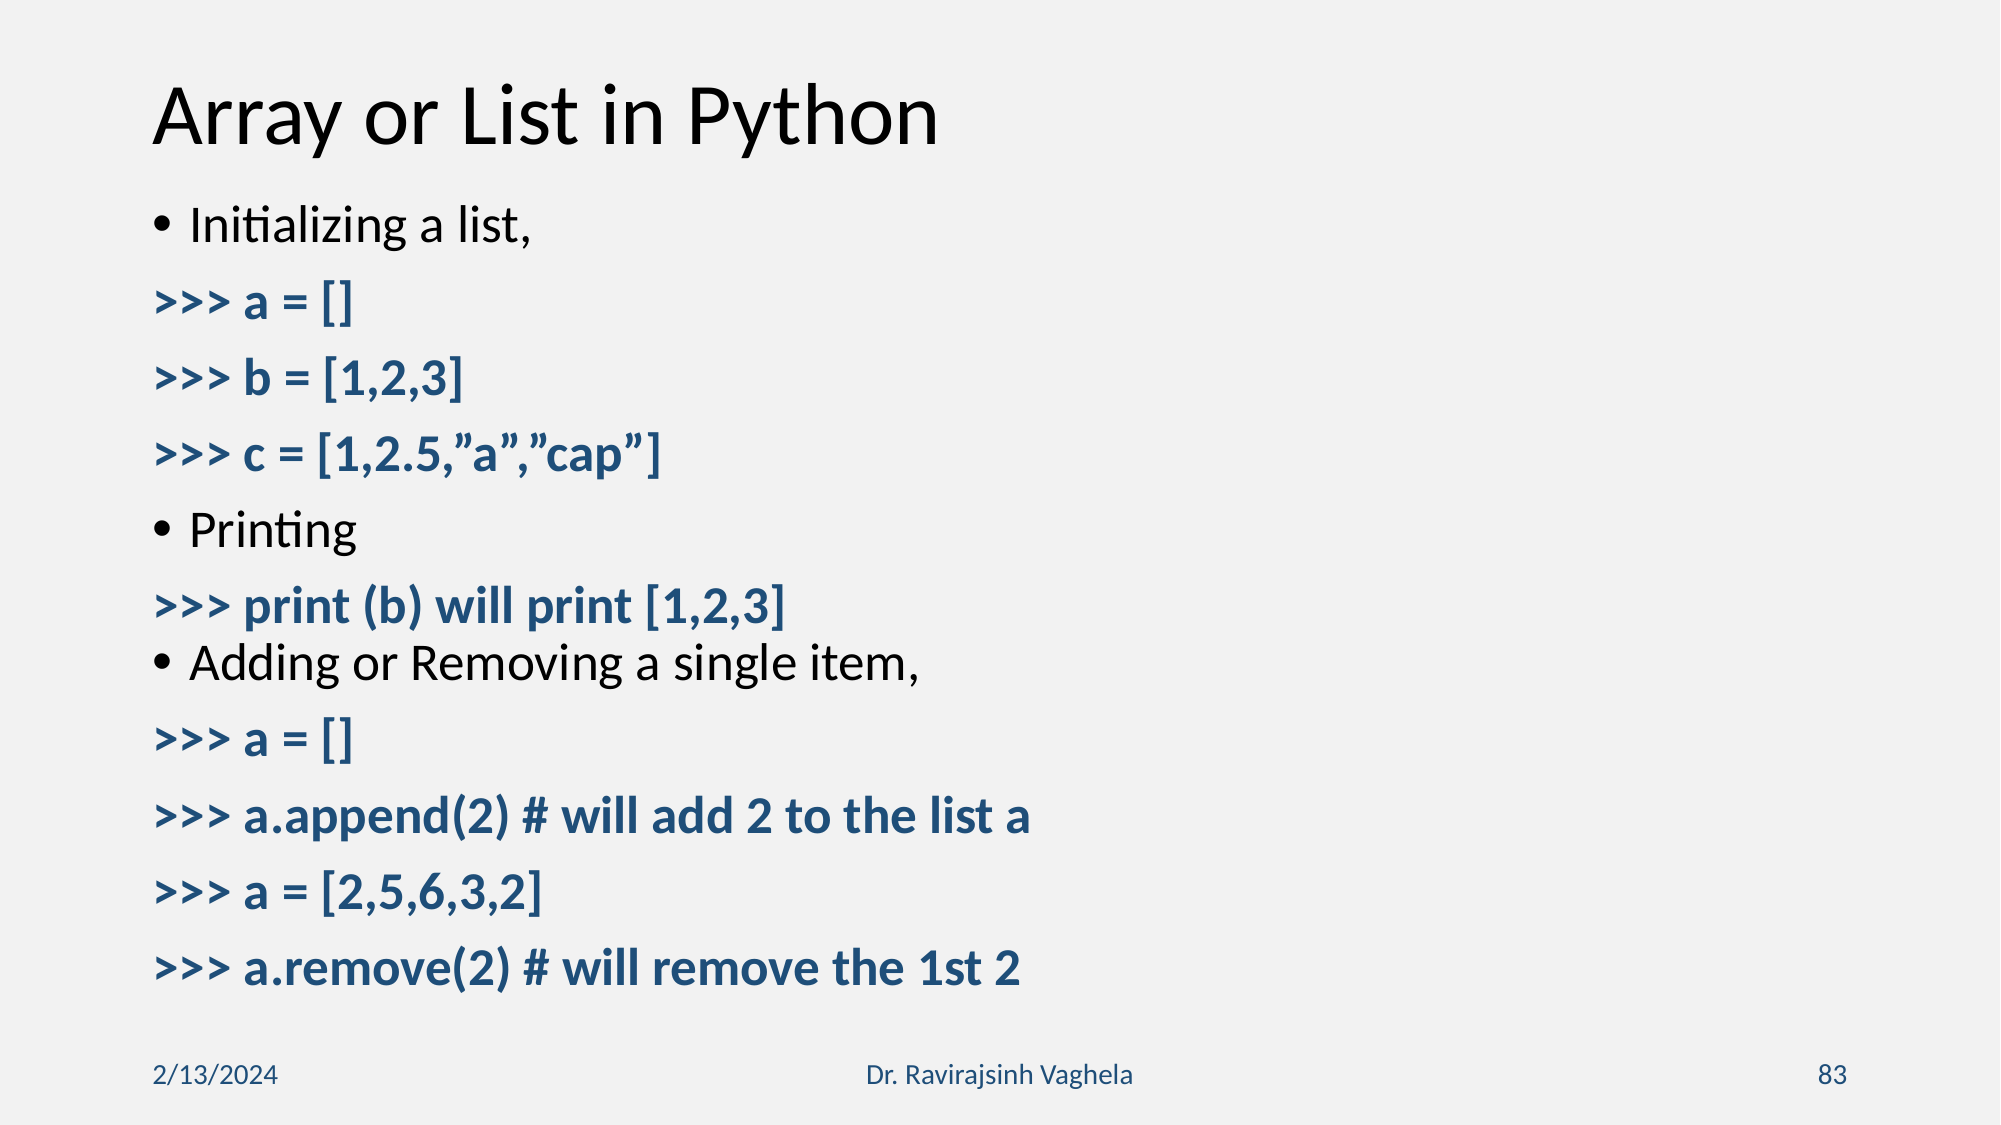

# Array or List in Python
Initializing a list,
>>> a = []
>>> b = [1,2,3]
>>> c = [1,2.5,”a”,”cap”]
Printing
>>> print (b) will print [1,2,3]
Adding or Removing a single item,
>>> a = []
>>> a.append(2) # will add 2 to the list a
>>> a = [2,5,6,3,2]
>>> a.remove(2) # will remove the 1st 2

2/13/2024
Dr. Ravirajsinh Vaghela
83